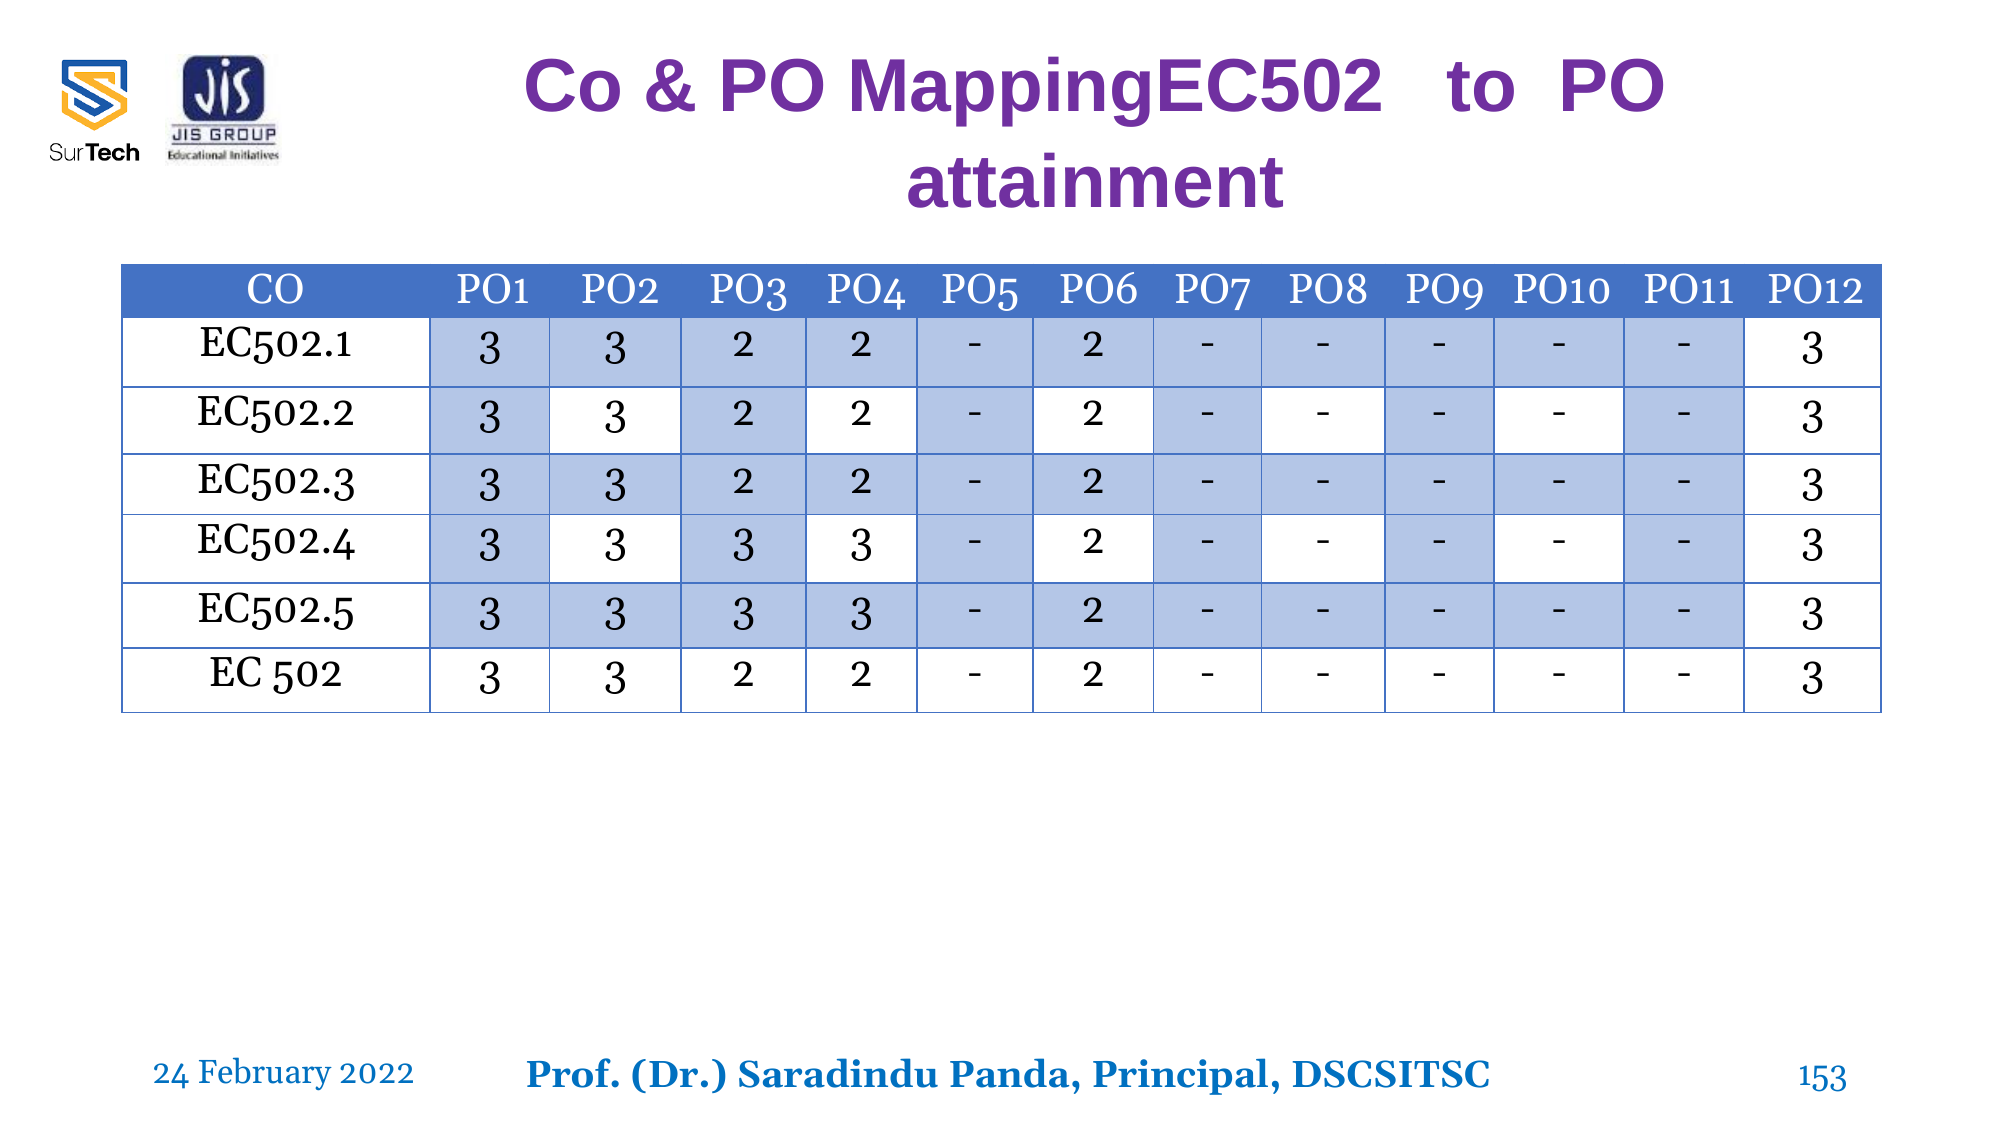

Co & PO MappingEC502   to  PO attainment
| CO | PO1 | PO2 | PO3 | PO4 | PO5 | PO6 | PO7 | PO8 | PO9 | PO10 | PO11 | PO12 |
| --- | --- | --- | --- | --- | --- | --- | --- | --- | --- | --- | --- | --- |
| EC502.1 | 3 | 3 | 2 | 2 | - | 2 | - | - | - | - | - | 3 |
| EC502.2 | 3 | 3 | 2 | 2 | - | 2 | - | - | - | - | - | 3 |
| EC502.3 | 3 | 3 | 2 | 2 | - | 2 | - | - | - | - | - | 3 |
| EC502.4 | 3 | 3 | 3 | 3 | - | 2 | - | - | - | - | - | 3 |
| EC502.5 | 3 | 3 | 3 | 3 | - | 2 | - | - | - | - | - | 3 |
| EC 502 | 3 | 3 | 2 | 2 | - | 2 | - | - | - | - | - | 3 |
24 February 2022
Prof. (Dr.) Saradindu Panda, Principal, DSCSITSC
153